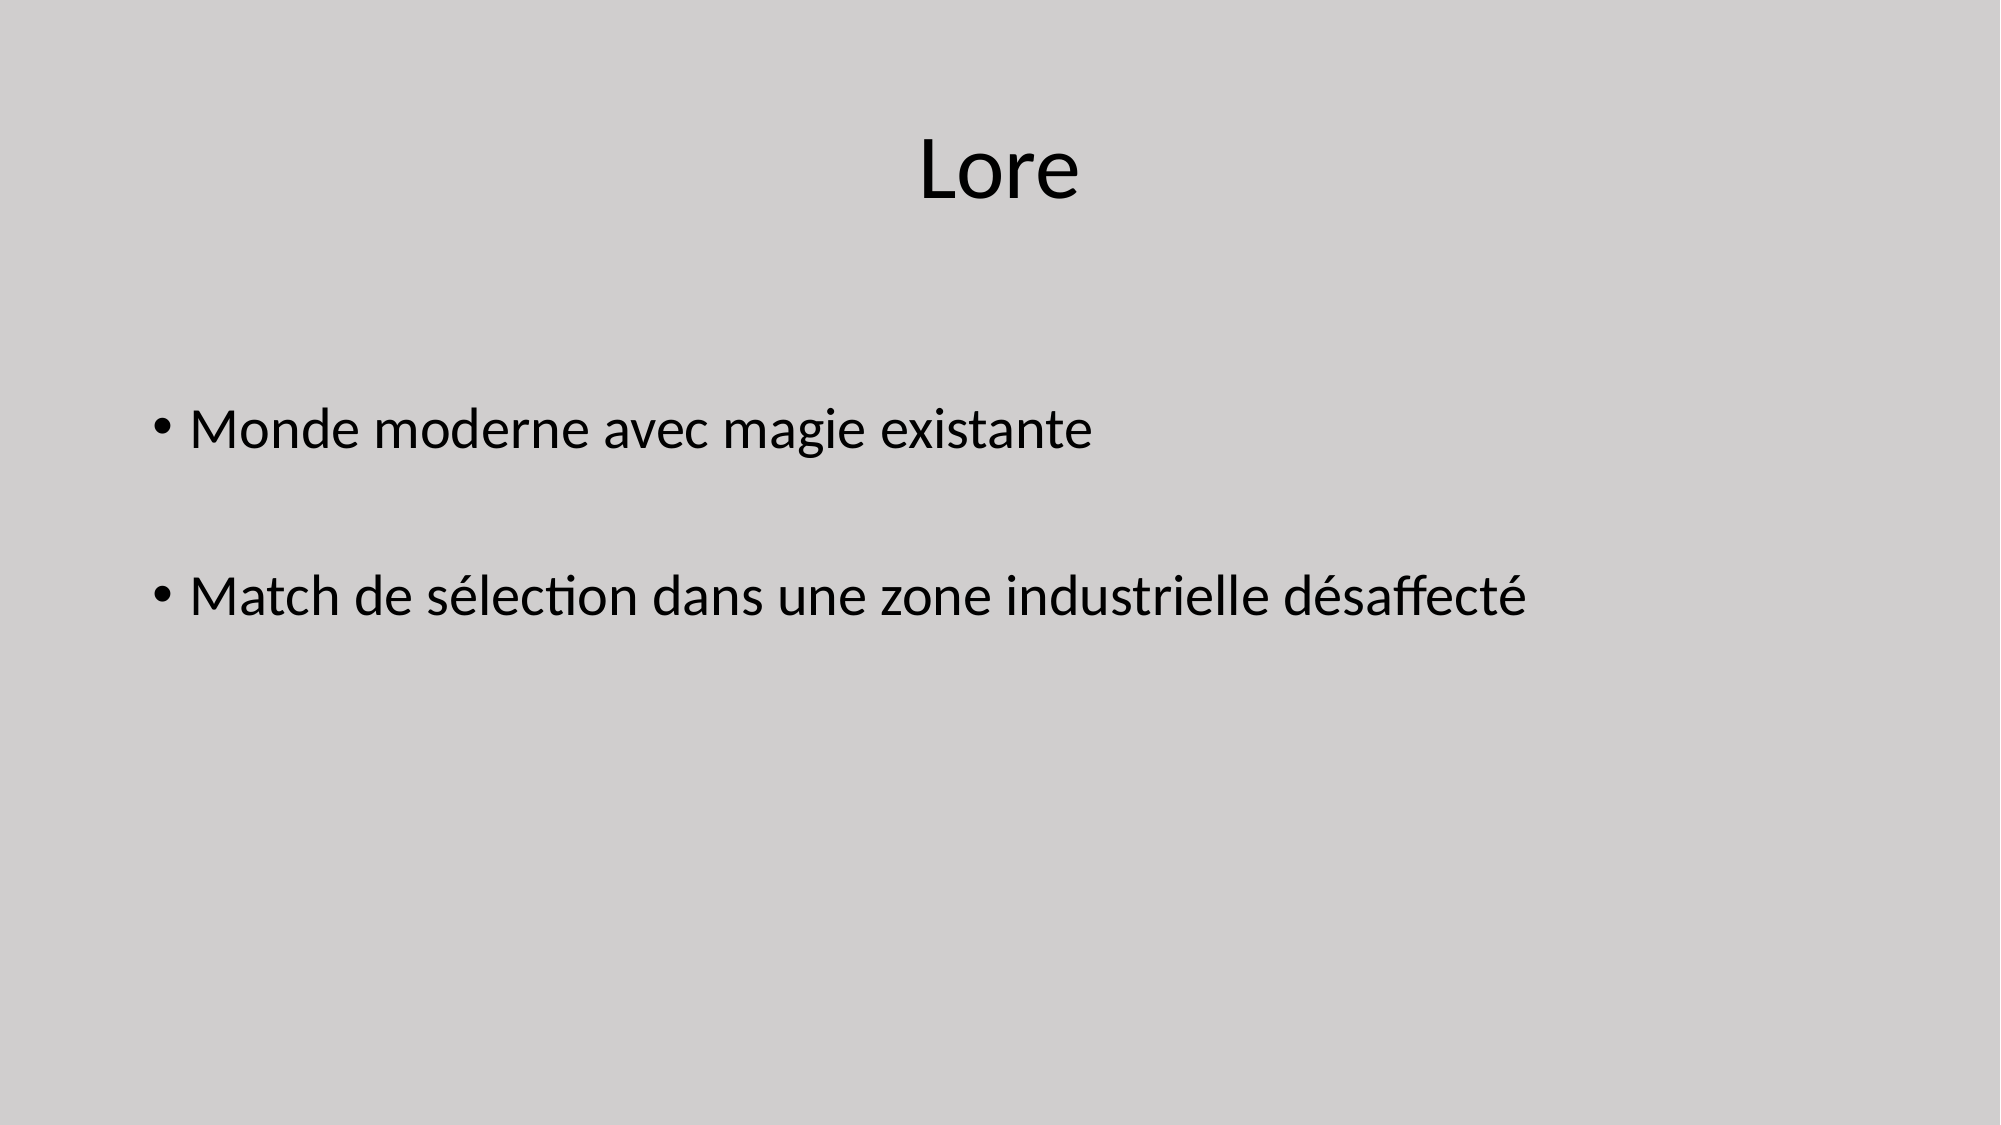

# Lore

Monde moderne avec magie existante

Match de sélection dans une zone industrielle désaffecté